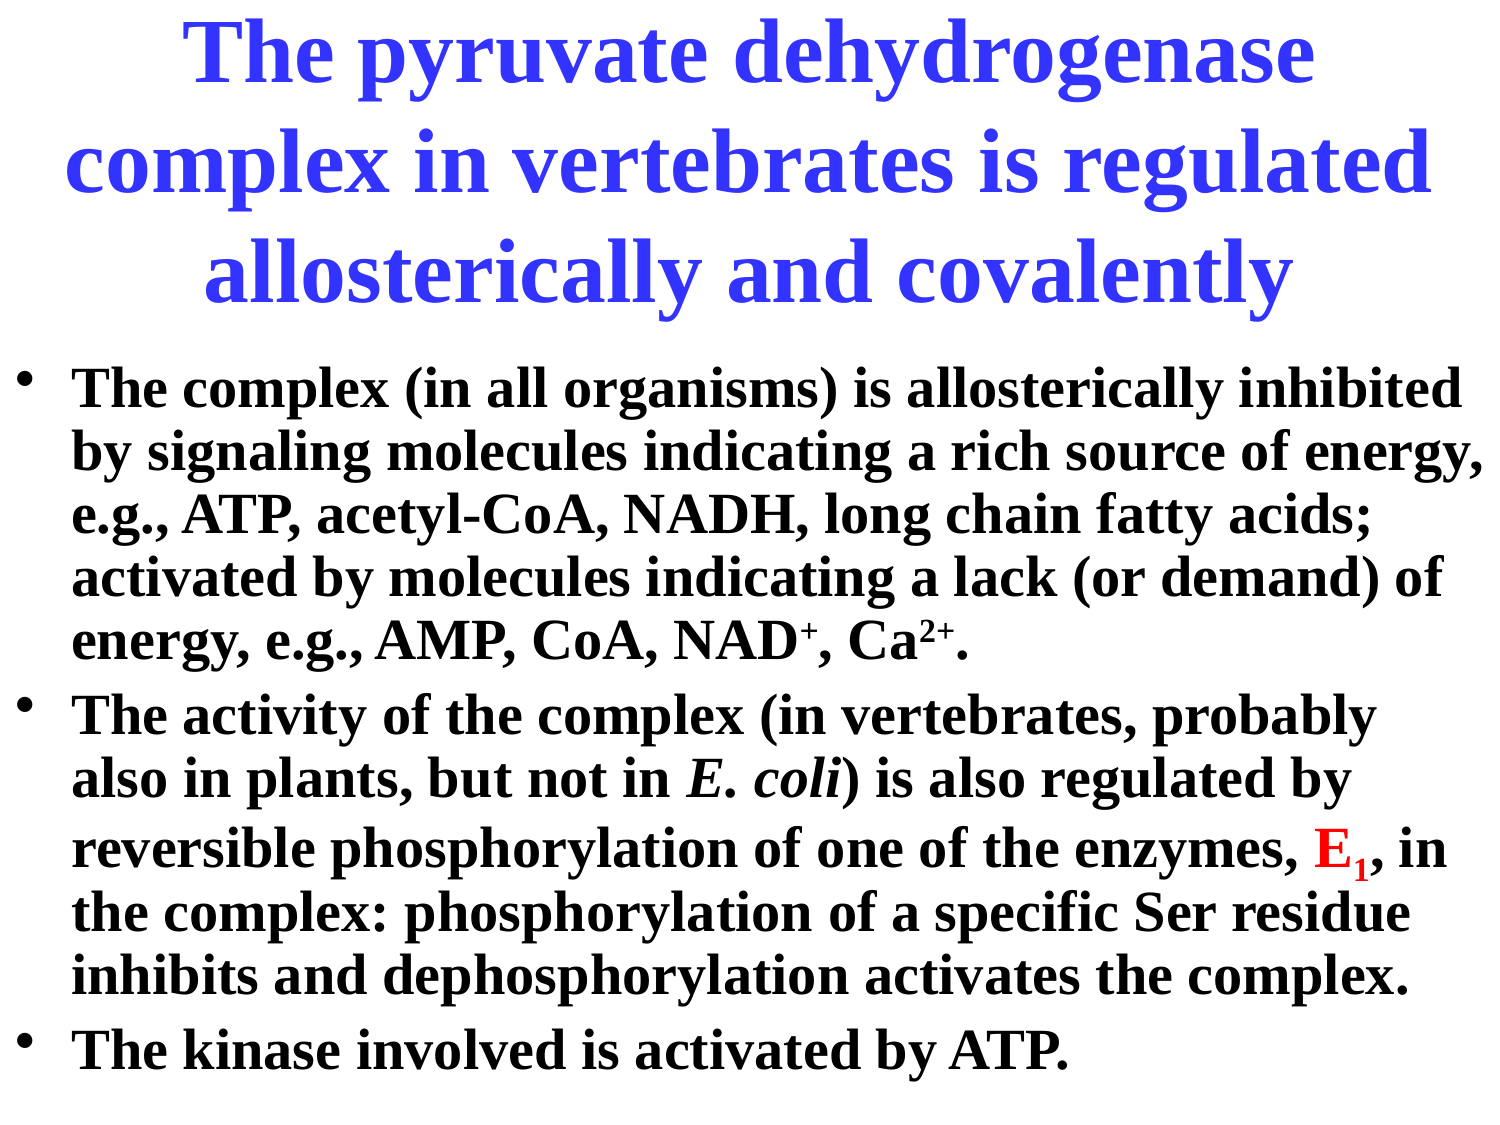

# The pyruvate dehydrogenase complex in vertebrates is regulated allosterically and covalently
The complex (in all organisms) is allosterically inhibited by signaling molecules indicating a rich source of energy, e.g., ATP, acetyl-CoA, NADH, long chain fatty acids; activated by molecules indicating a lack (or demand) of energy, e.g., AMP, CoA, NAD+, Ca2+.
The activity of the complex (in vertebrates, probably also in plants, but not in E. coli) is also regulated by reversible phosphorylation of one of the enzymes, E1, in the complex: phosphorylation of a specific Ser residue inhibits and dephosphorylation activates the complex.
The kinase involved is activated by ATP.